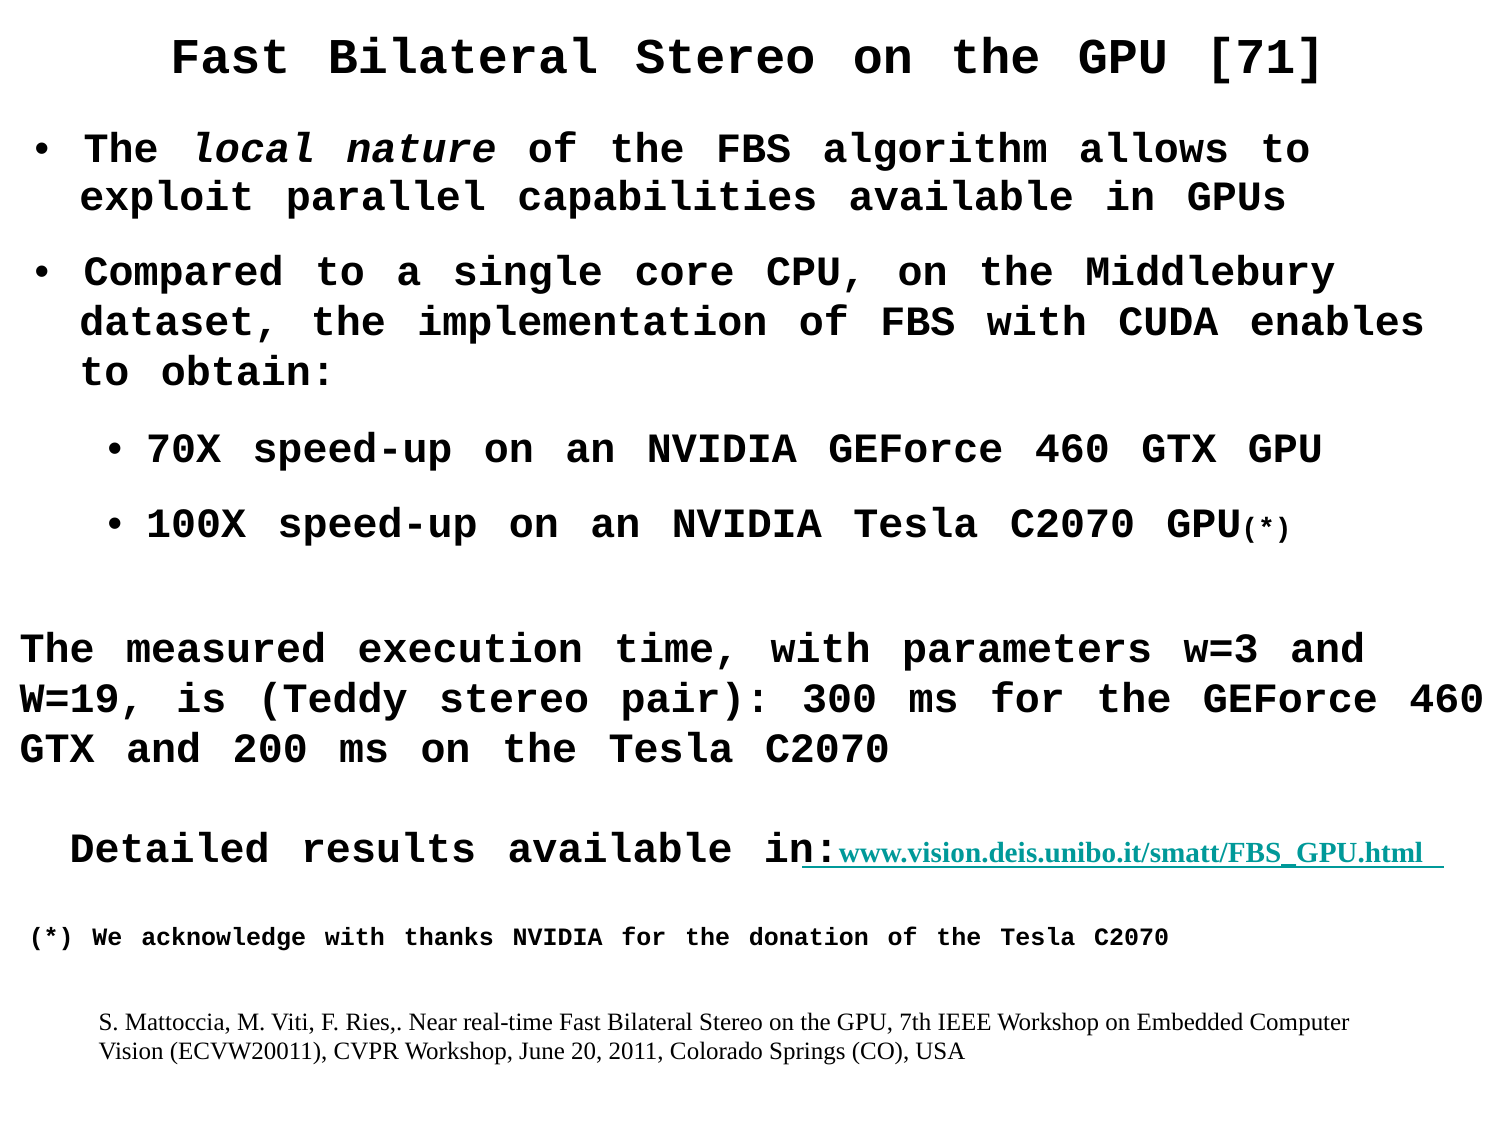

Fast   Bilateral   Stereo   on   the   GPU   [71]
•   The   local   nature   of   the   FBS   algorithm   allows   to
	exploit   parallel   capabilities   available   in   GPUs

•   Compared   to   a   single   core   CPU,   on   the   Middlebury
	dataset,   the   implementation   of   FBS   with   CUDA   enables
	to   obtain:
•  70X   speed-up   on   an   NVIDIA   GEForce   460   GTX   GPU

•  100X   speed-up   on   an   NVIDIA   Tesla   C2070   GPU(*)
The   measured   execution   time,   with   parameters   w=3   and
W=19,   is   (Teddy   stereo   pair):   300   ms   for   the   GEForce   460
GTX   and   200   ms   on   the   Tesla   C2070
Detailed   results   available   in:www.vision.deis.unibo.it/smatt/FBS_GPU.html

(*)   We   acknowledge   with   thanks   NVIDIA   for   the   donation   of   the   Tesla   C2070
S. Mattoccia, M. Viti, F. Ries,. Near real-time Fast Bilateral Stereo on the GPU, 7th IEEE Workshop on Embedded Computer
Vision (ECVW20011), CVPR Workshop, June 20, 2011, Colorado Springs (CO), USA